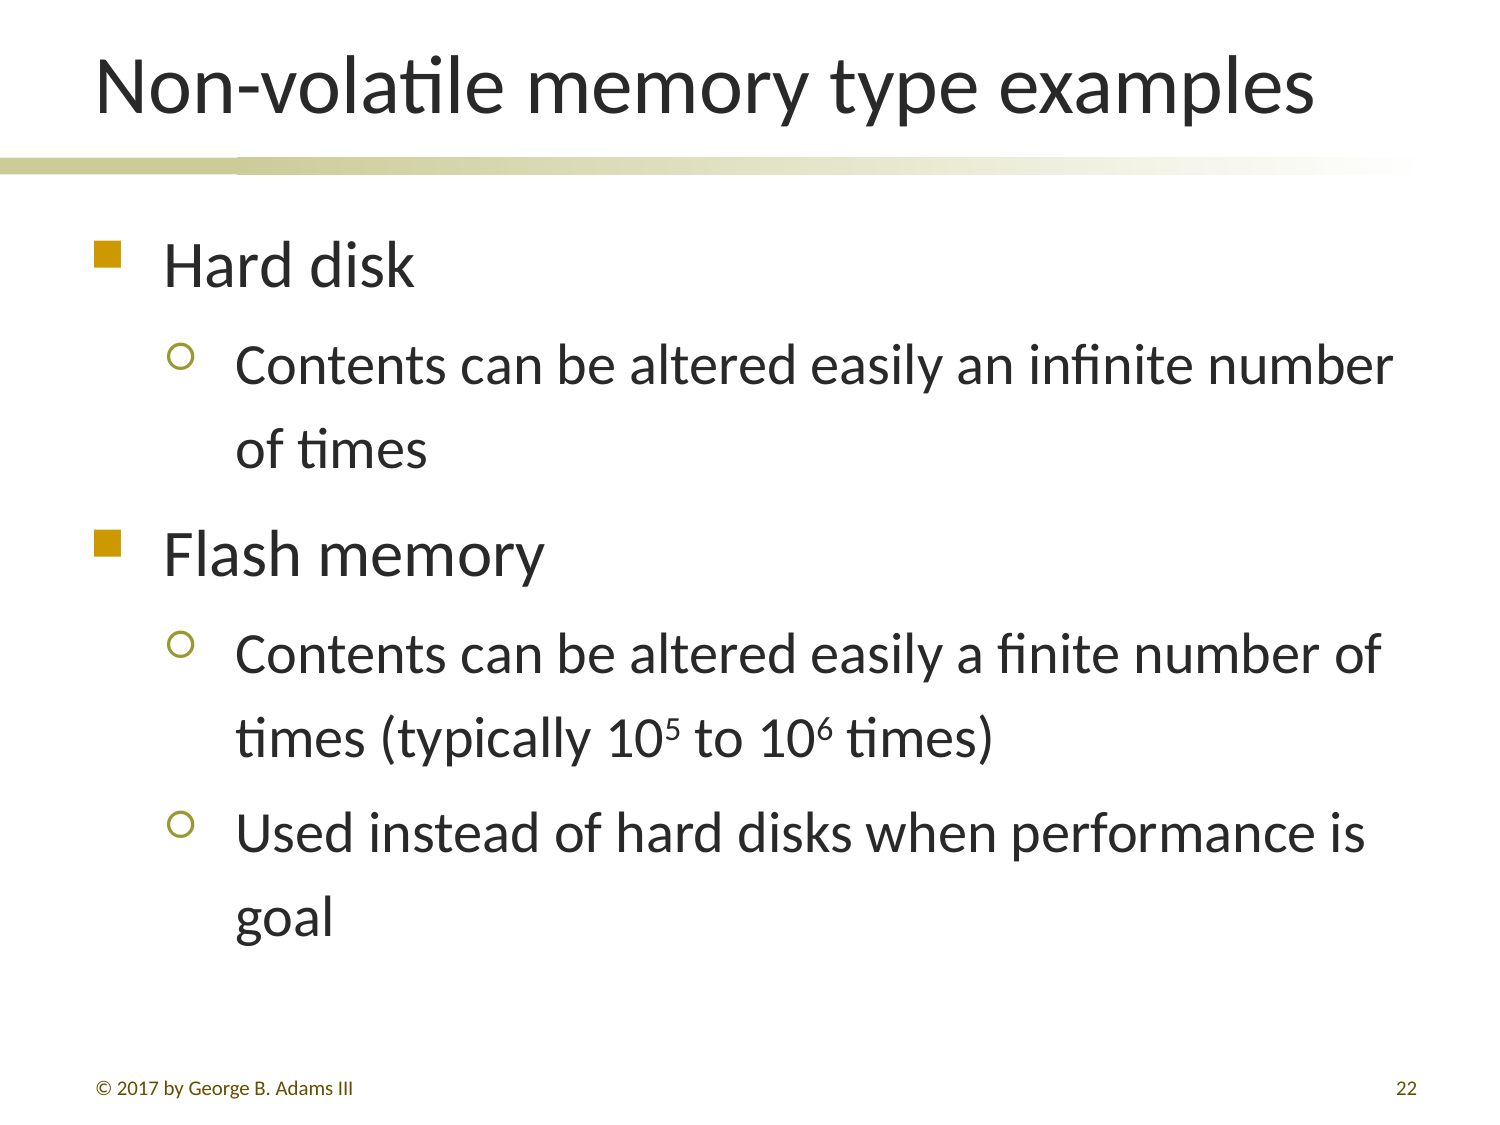

# Non-volatile memory type examples
Hard disk
Contents can be altered easily an infinite number of times
Flash memory
Contents can be altered easily a finite number of times (typically 105 to 106 times)
Used instead of hard disks when performance is goal

© 2017 by George B. Adams III
22